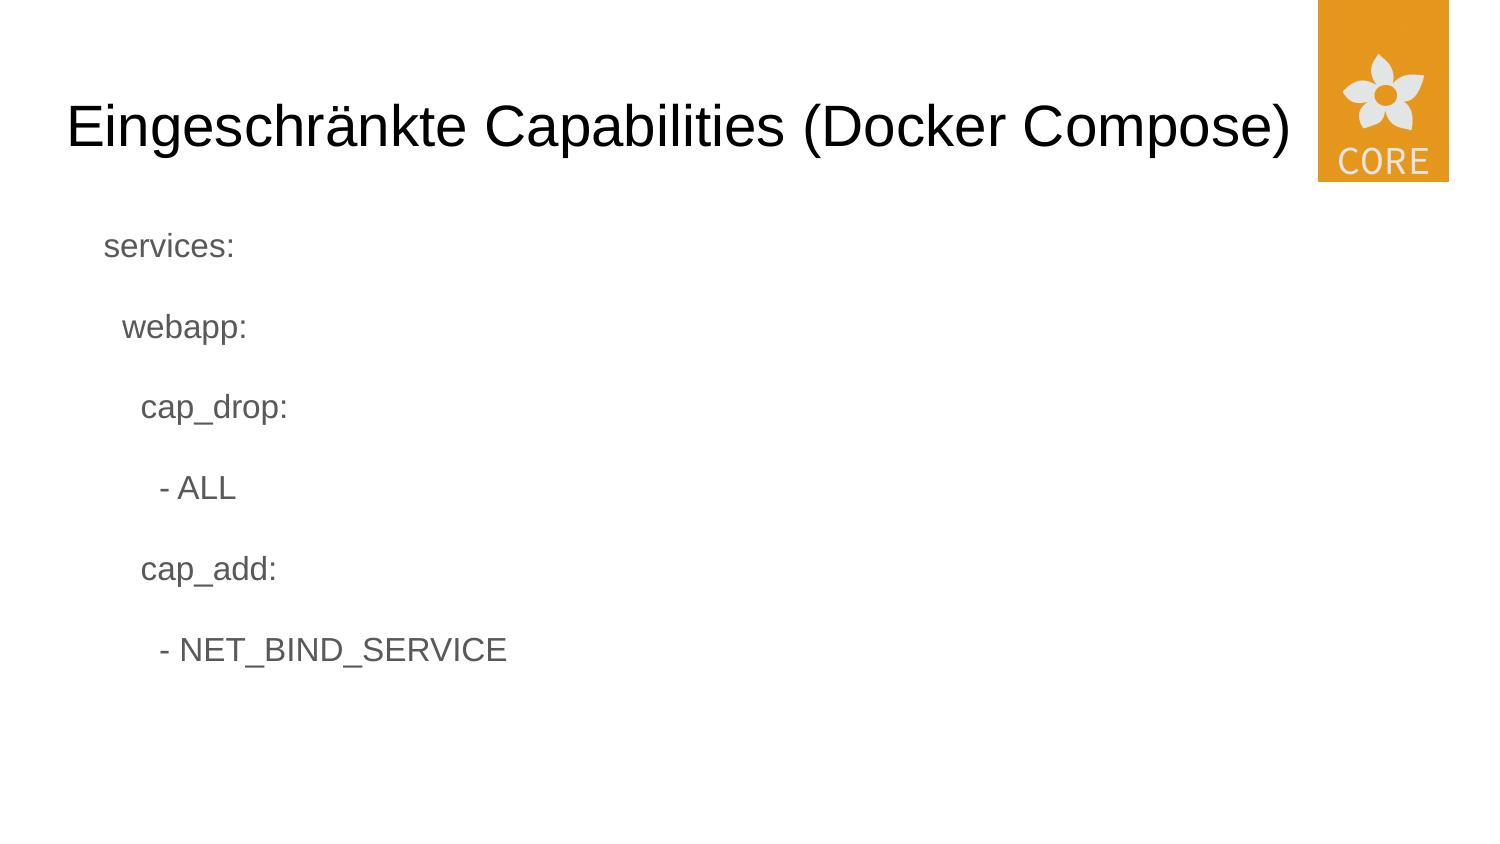

# Eingeschränkte Capabilities (Docker Compose)
services:
  webapp:
    cap_drop:
      - ALL
    cap_add:
      - NET_BIND_SERVICE